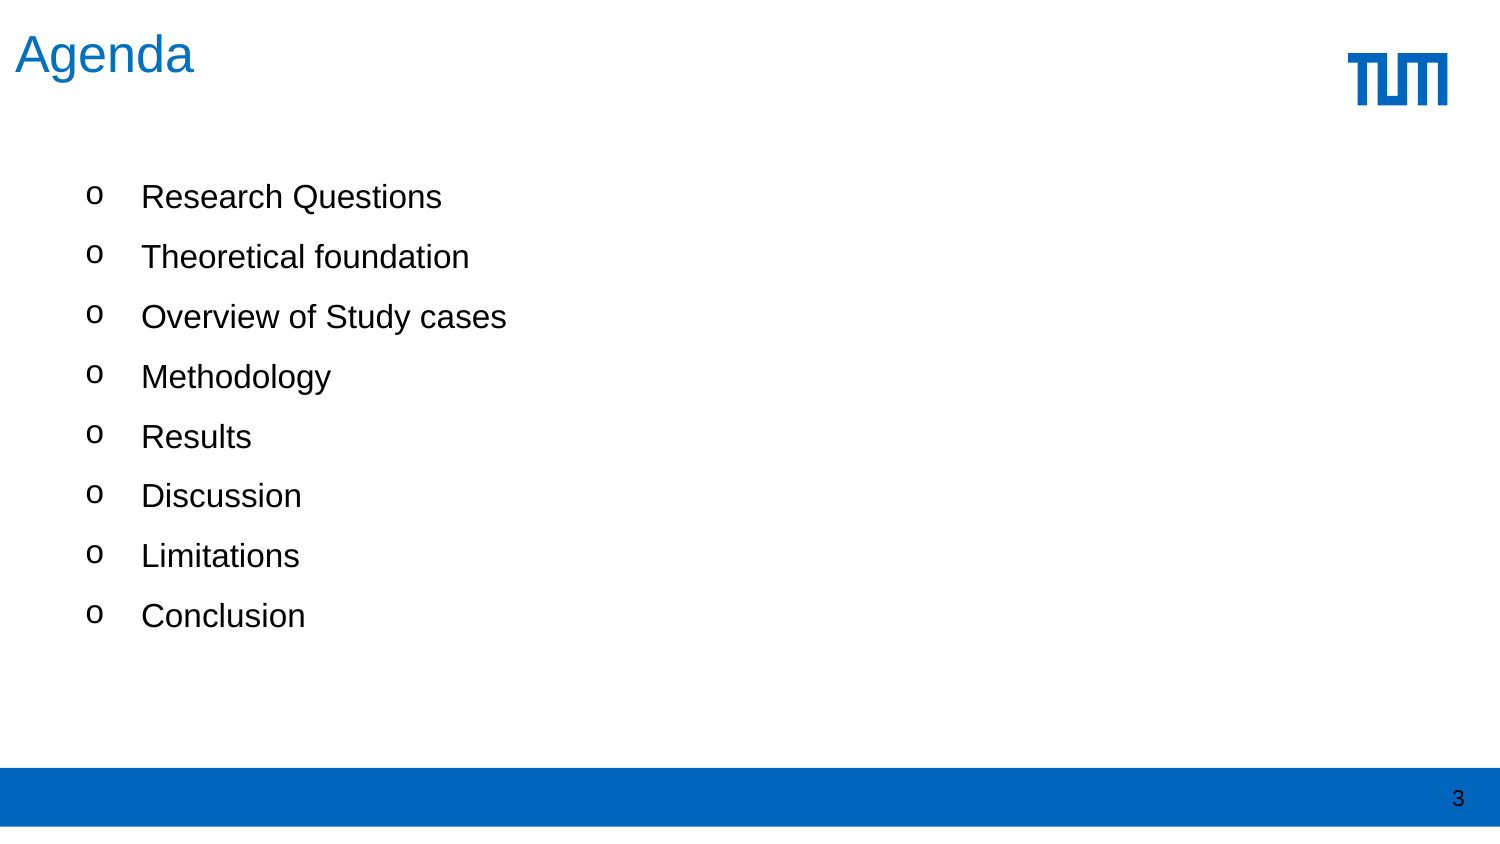

# Agenda
Research Questions
Theoretical foundation
Overview of Study cases
Methodology
Results
Discussion
Limitations
Conclusion
3